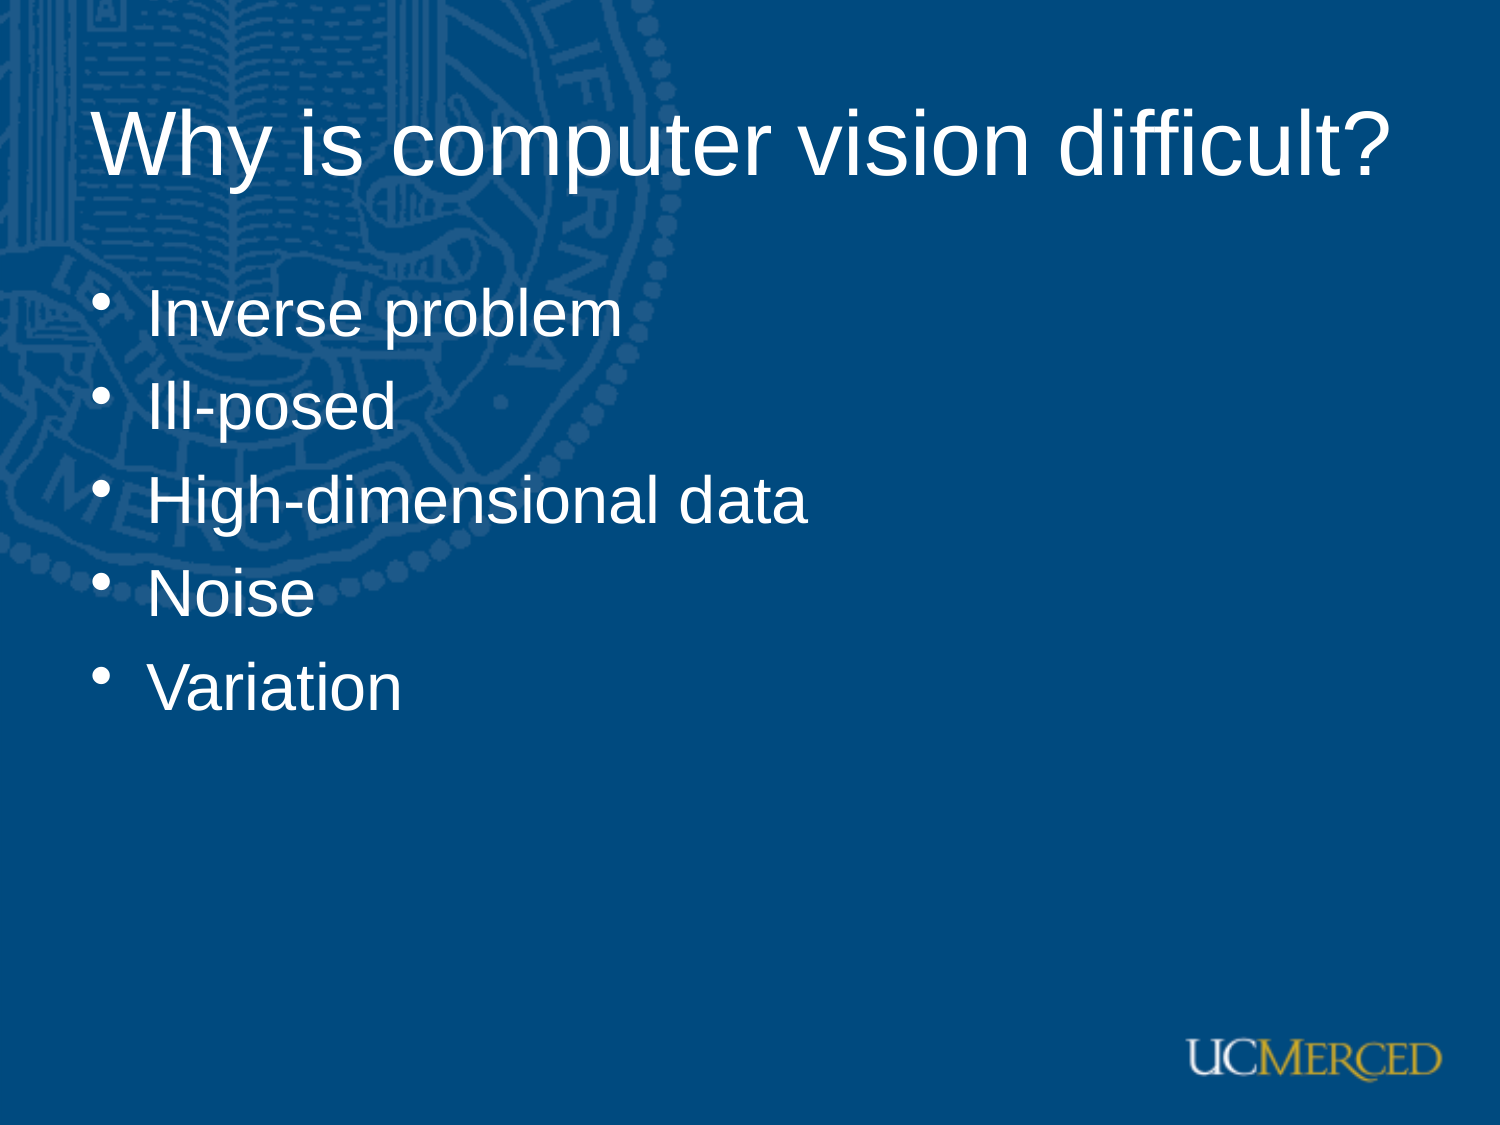

# Why is computer vision difficult?
Inverse problem
Ill-posed
High-dimensional data
Noise
Variation